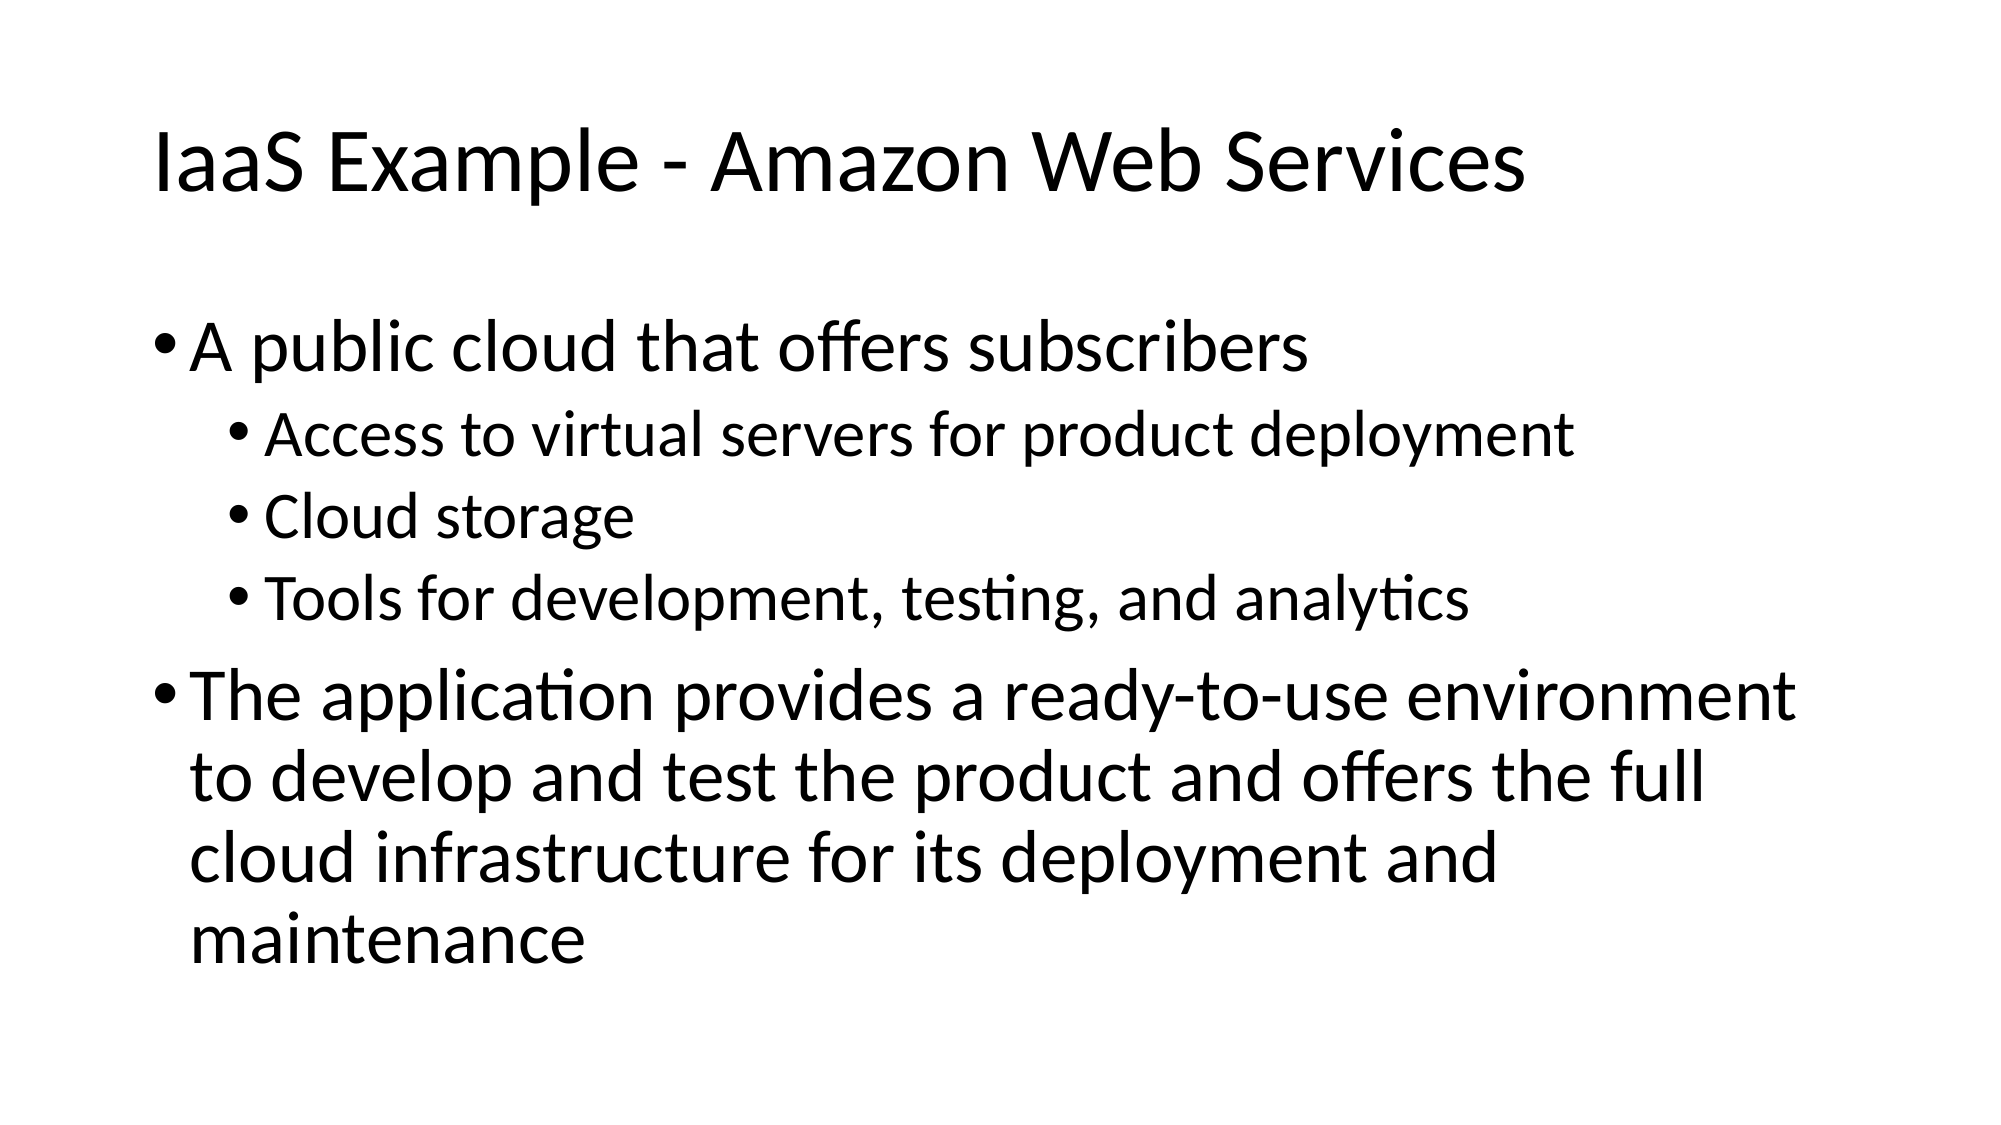

# IaaS Example - Amazon Web Services
A public cloud that offers subscribers
Access to virtual servers for product deployment
Cloud storage
Tools for development, testing, and analytics
The application provides a ready-to-use environment to develop and test the product and offers the full cloud infrastructure for its deployment and maintenance